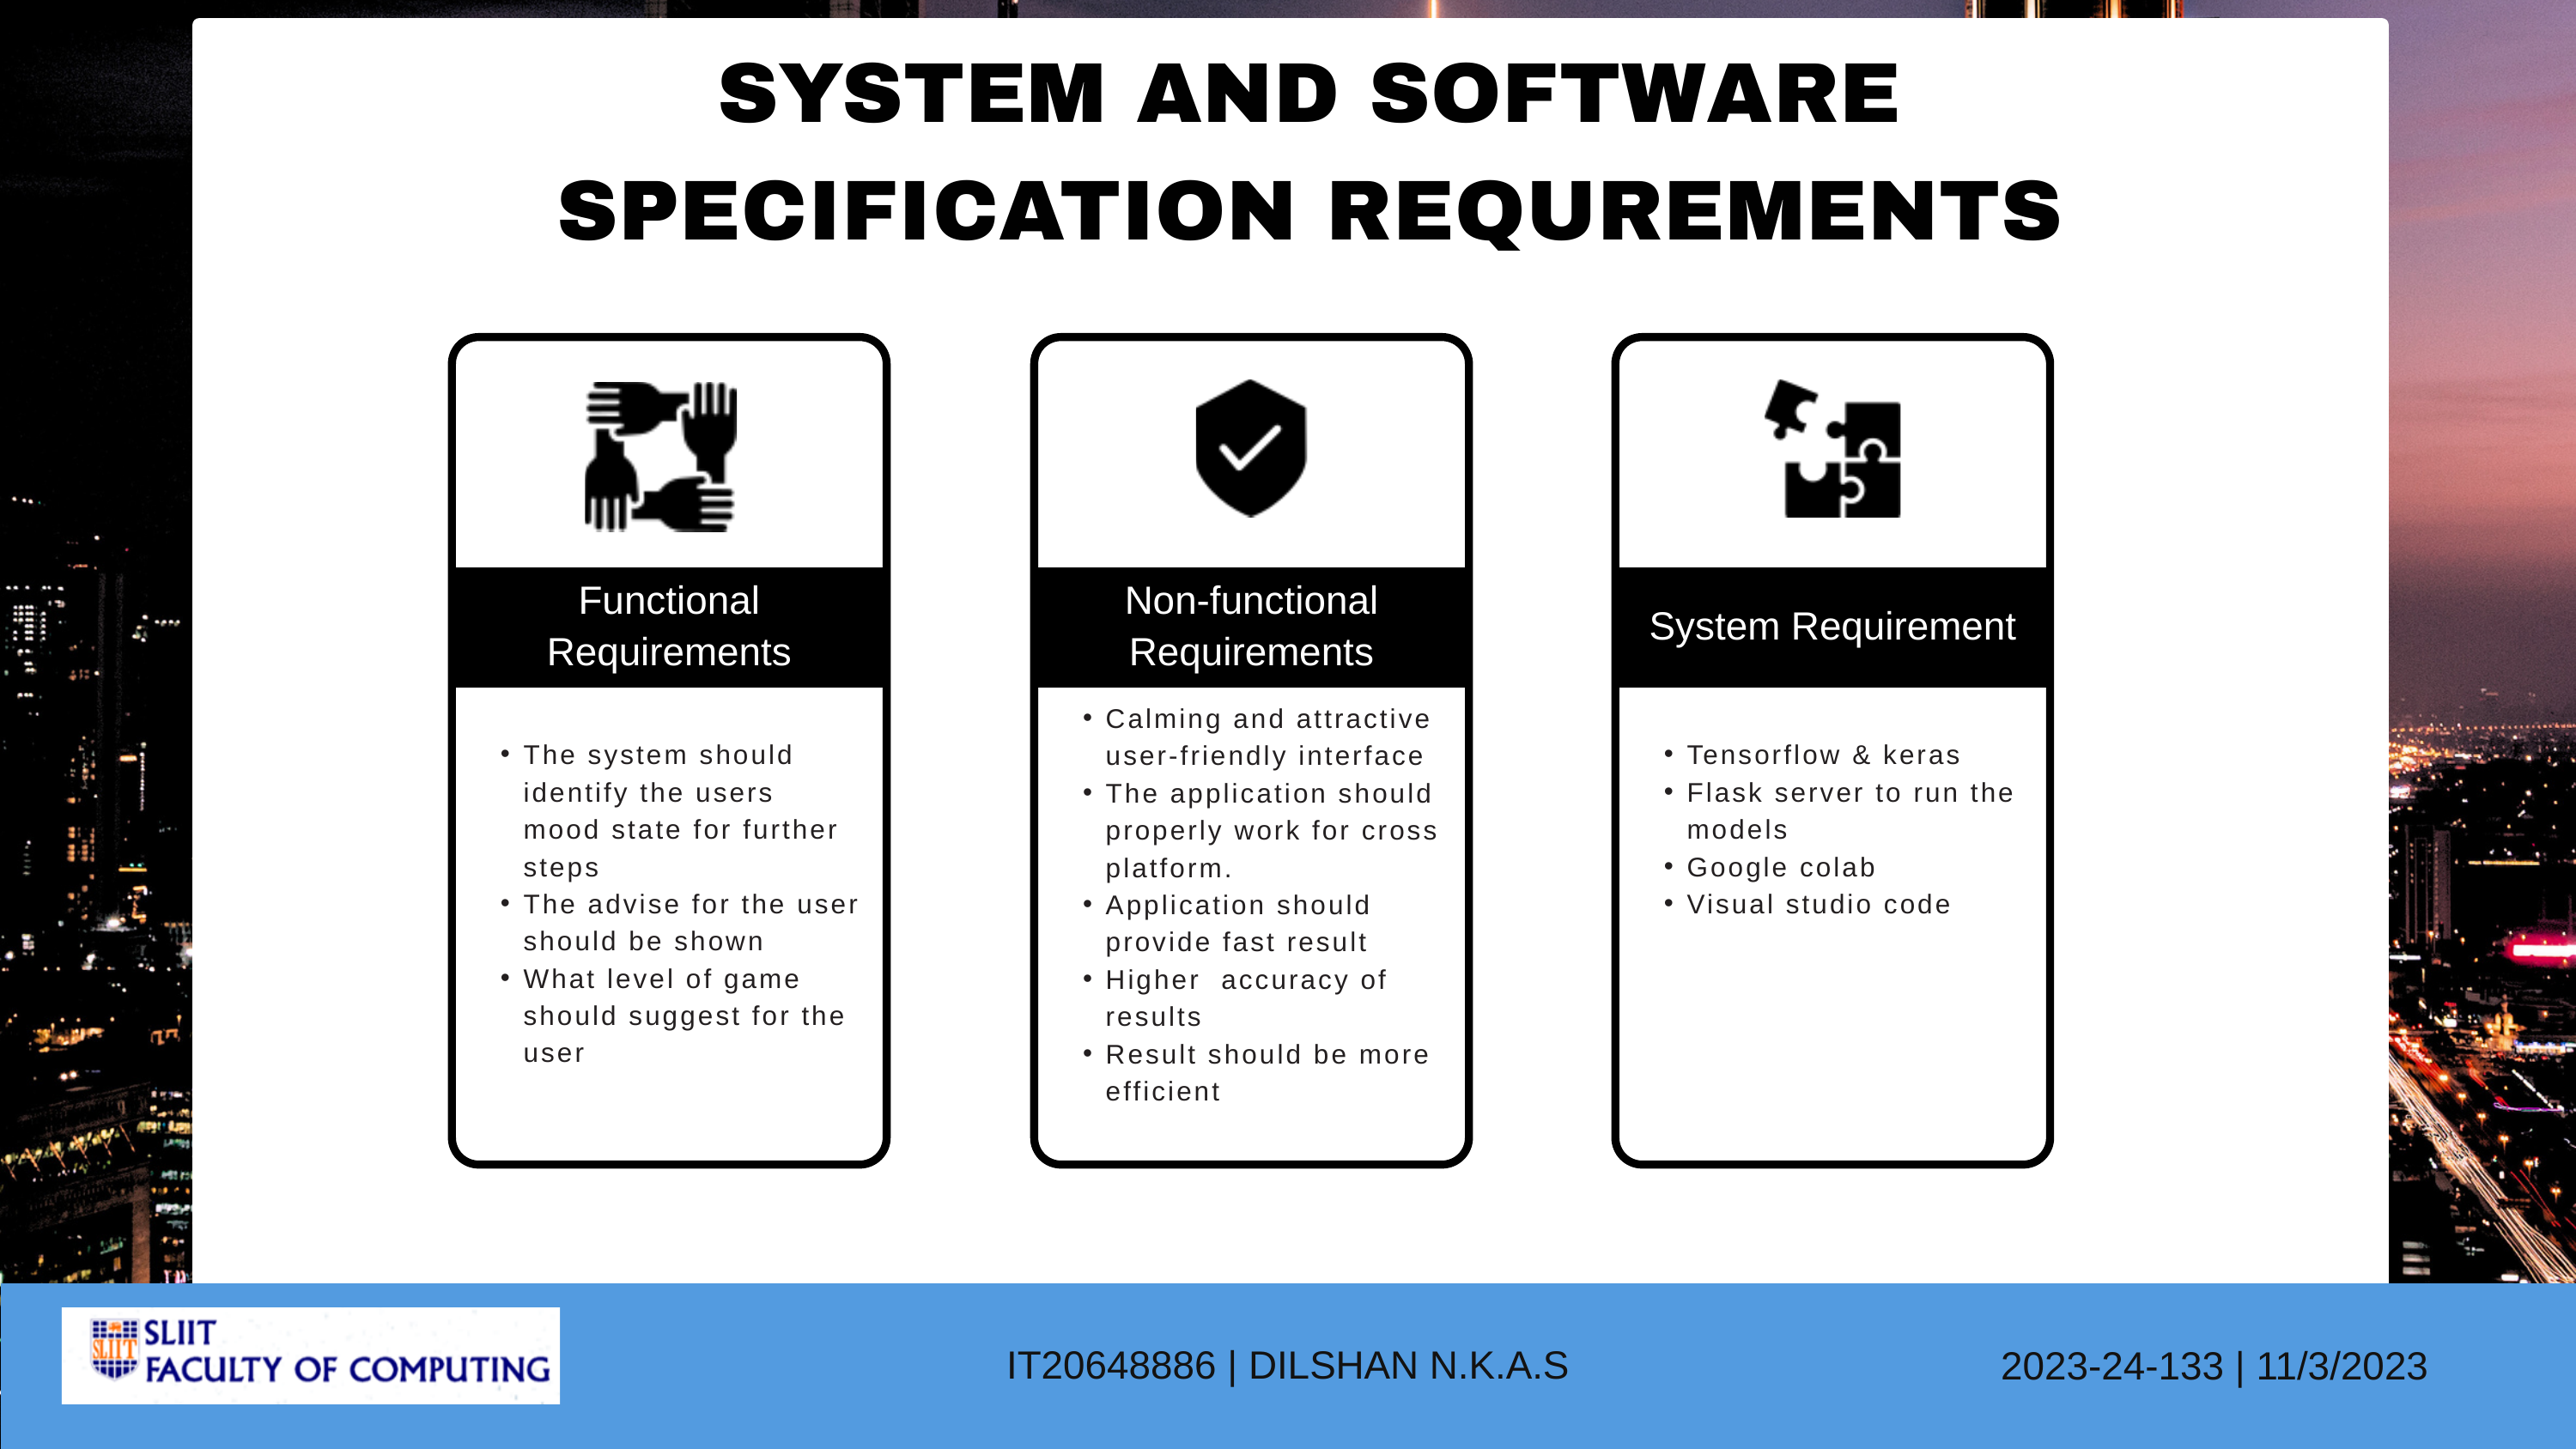

SYSTEM AND SOFTWARE SPECIFICATION REQUREMENTS

Functional Requirements

Non-functional Requirements

System Requirement
Calming and attractive user-friendly interface
The application should properly work for cross platform.
Application should provide fast result
Higher  accuracy of results
Result should be more efficient
The system should identify the users mood state for further steps
The advise for the user should be shown
What level of game should suggest for the user
Tensorflow & keras
Flask server to run the models
Google colab
Visual studio code

IT20648886 | DILSHAN N.K.A.S
2023-24-133 | 11/3/2023